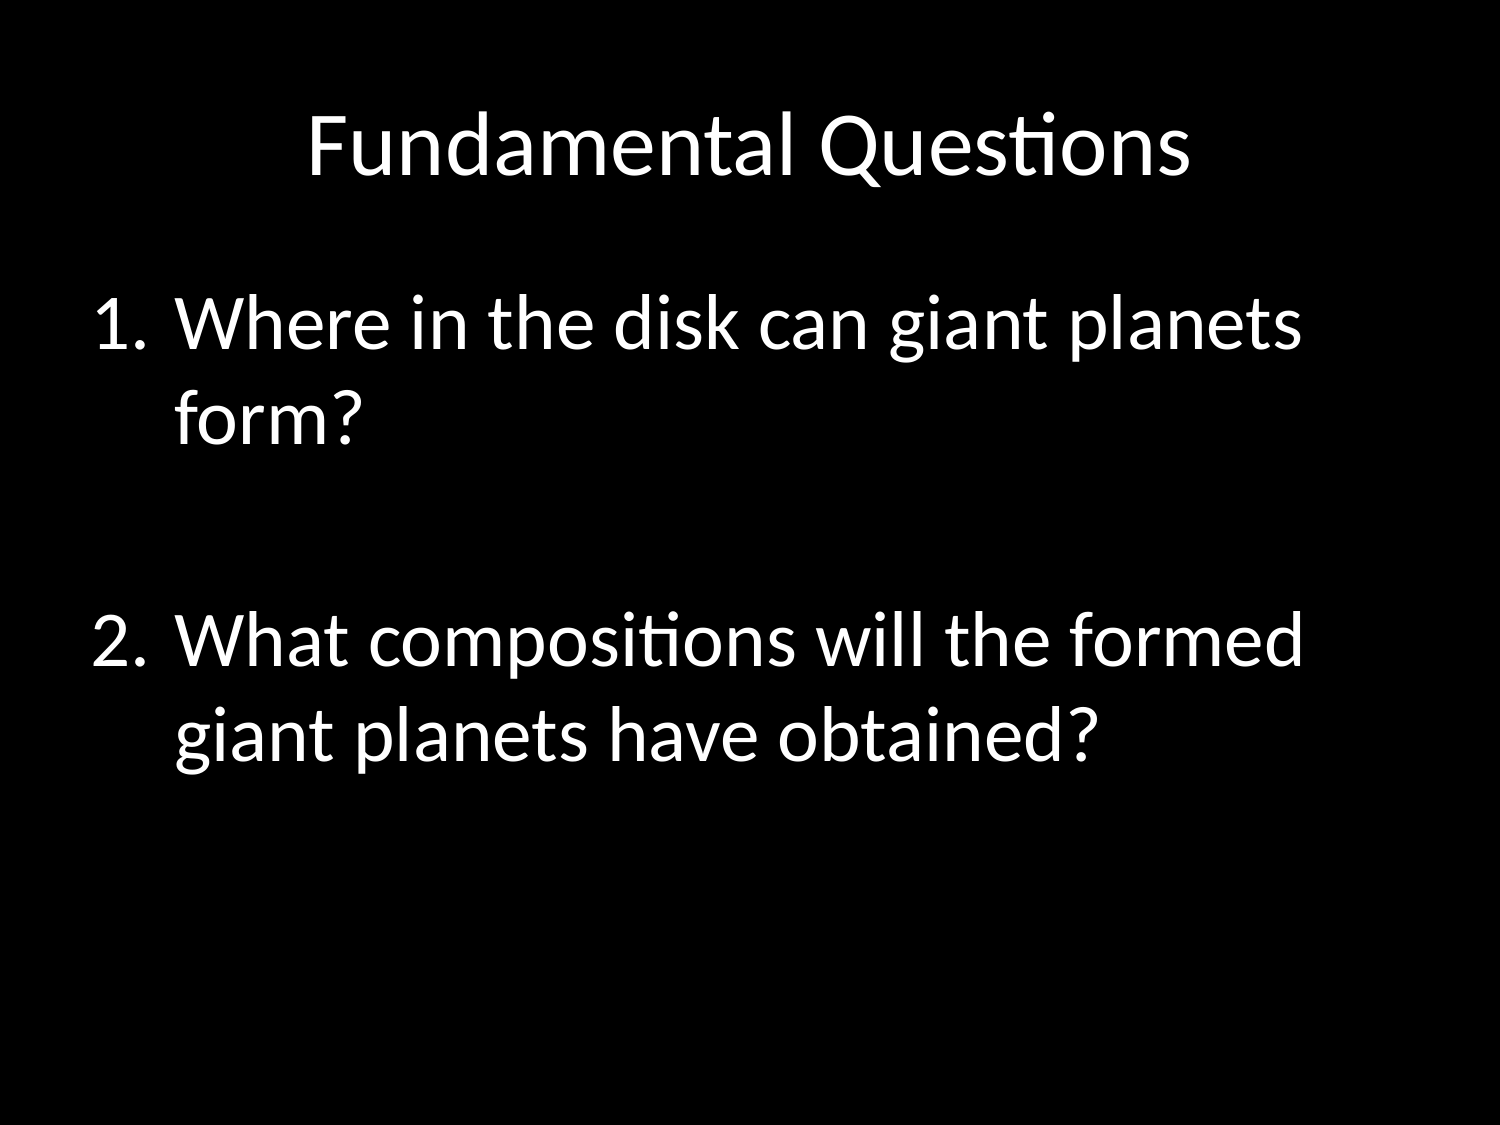

# Fundamental Questions
Where in the disk can giant planets form?

What compositions will the formed giant planets have obtained?